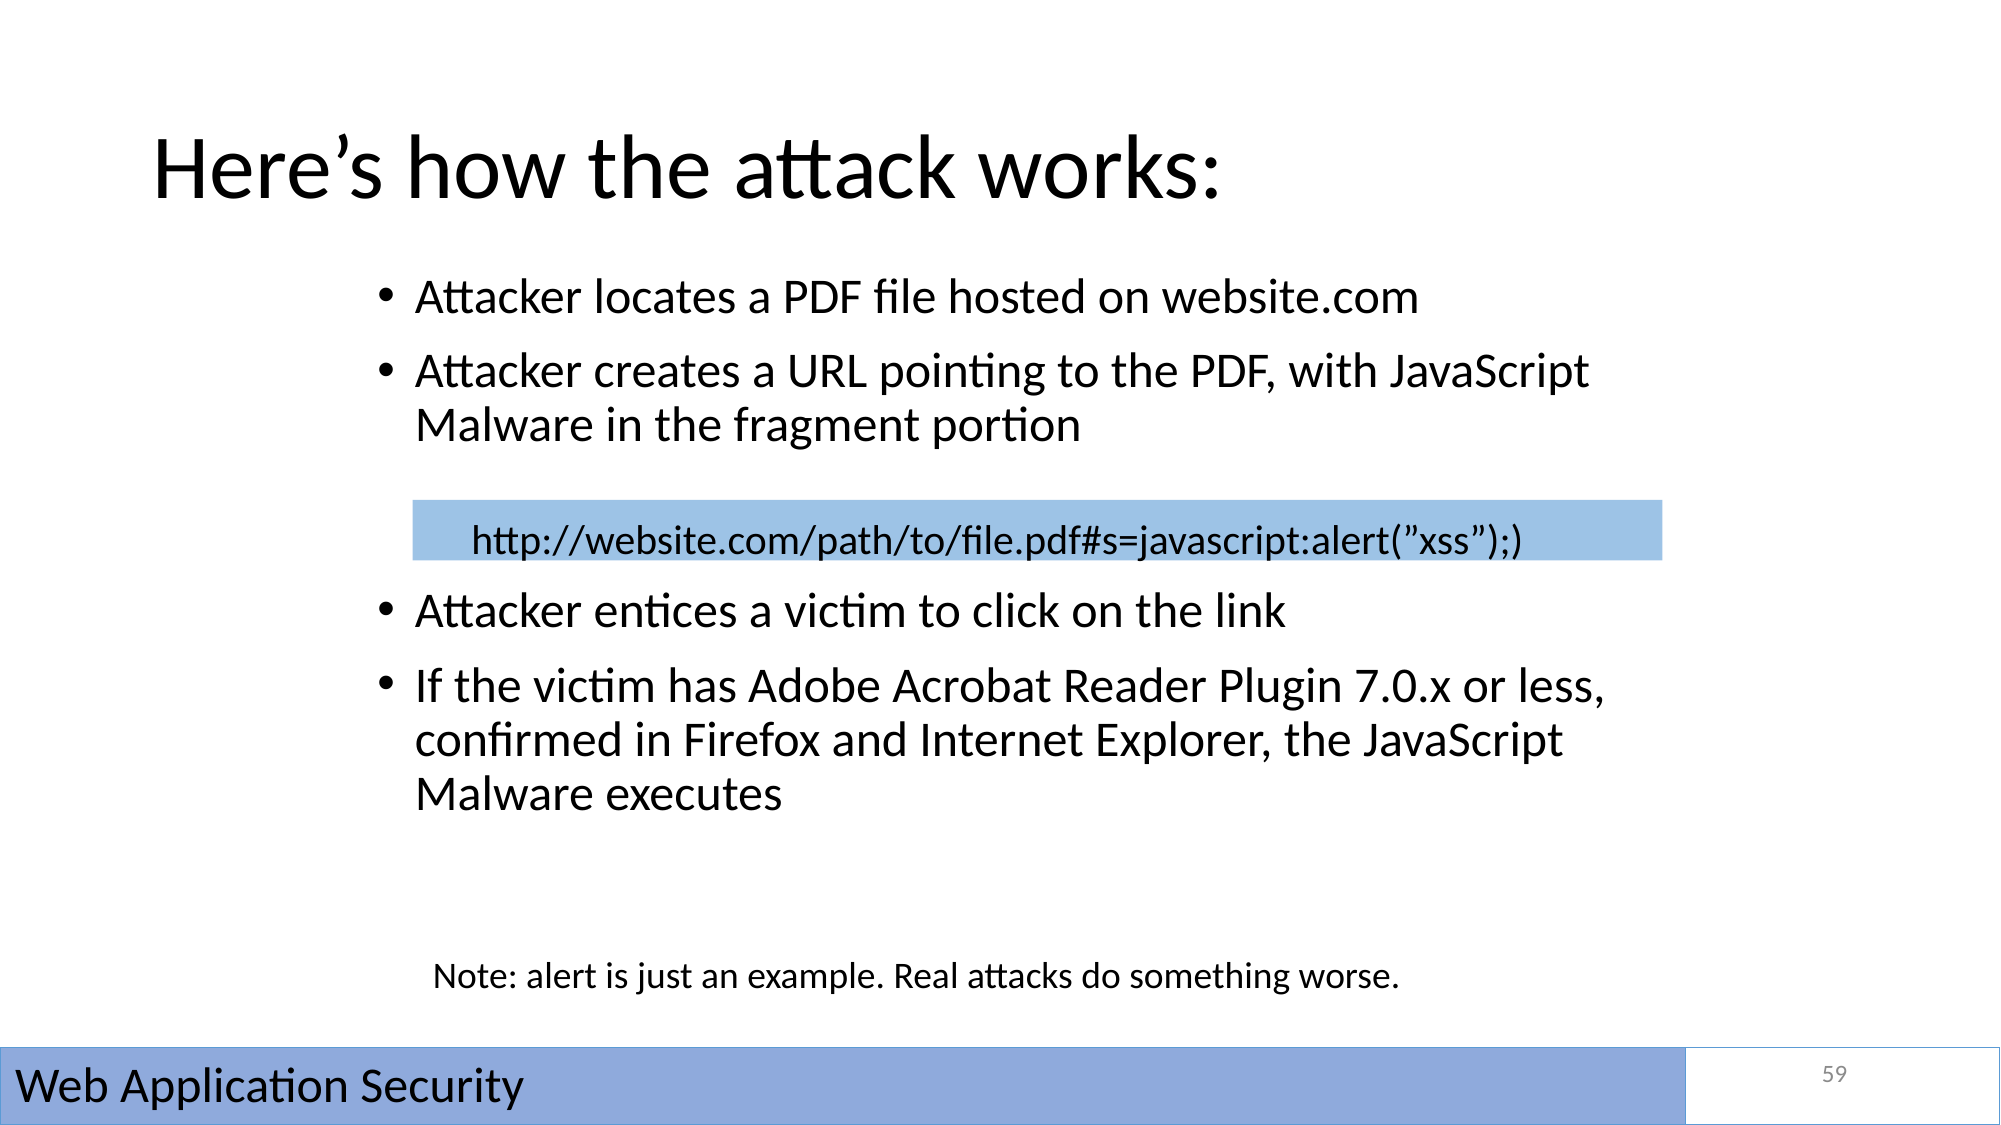

# Here’s how the attack works:
Attacker locates a PDF file hosted on website.com
Attacker creates a URL pointing to the PDF, with JavaScript Malware in the fragment portion
  http://website.com/path/to/file.pdf#s=javascript:alert(”xss”);)
Attacker entices a victim to click on the link
If the victim has Adobe Acrobat Reader Plugin 7.0.x or less, confirmed in Firefox and Internet Explorer, the JavaScript Malware executes

Note: alert is just an example. Real attacks do something worse.
59
Web Application Security